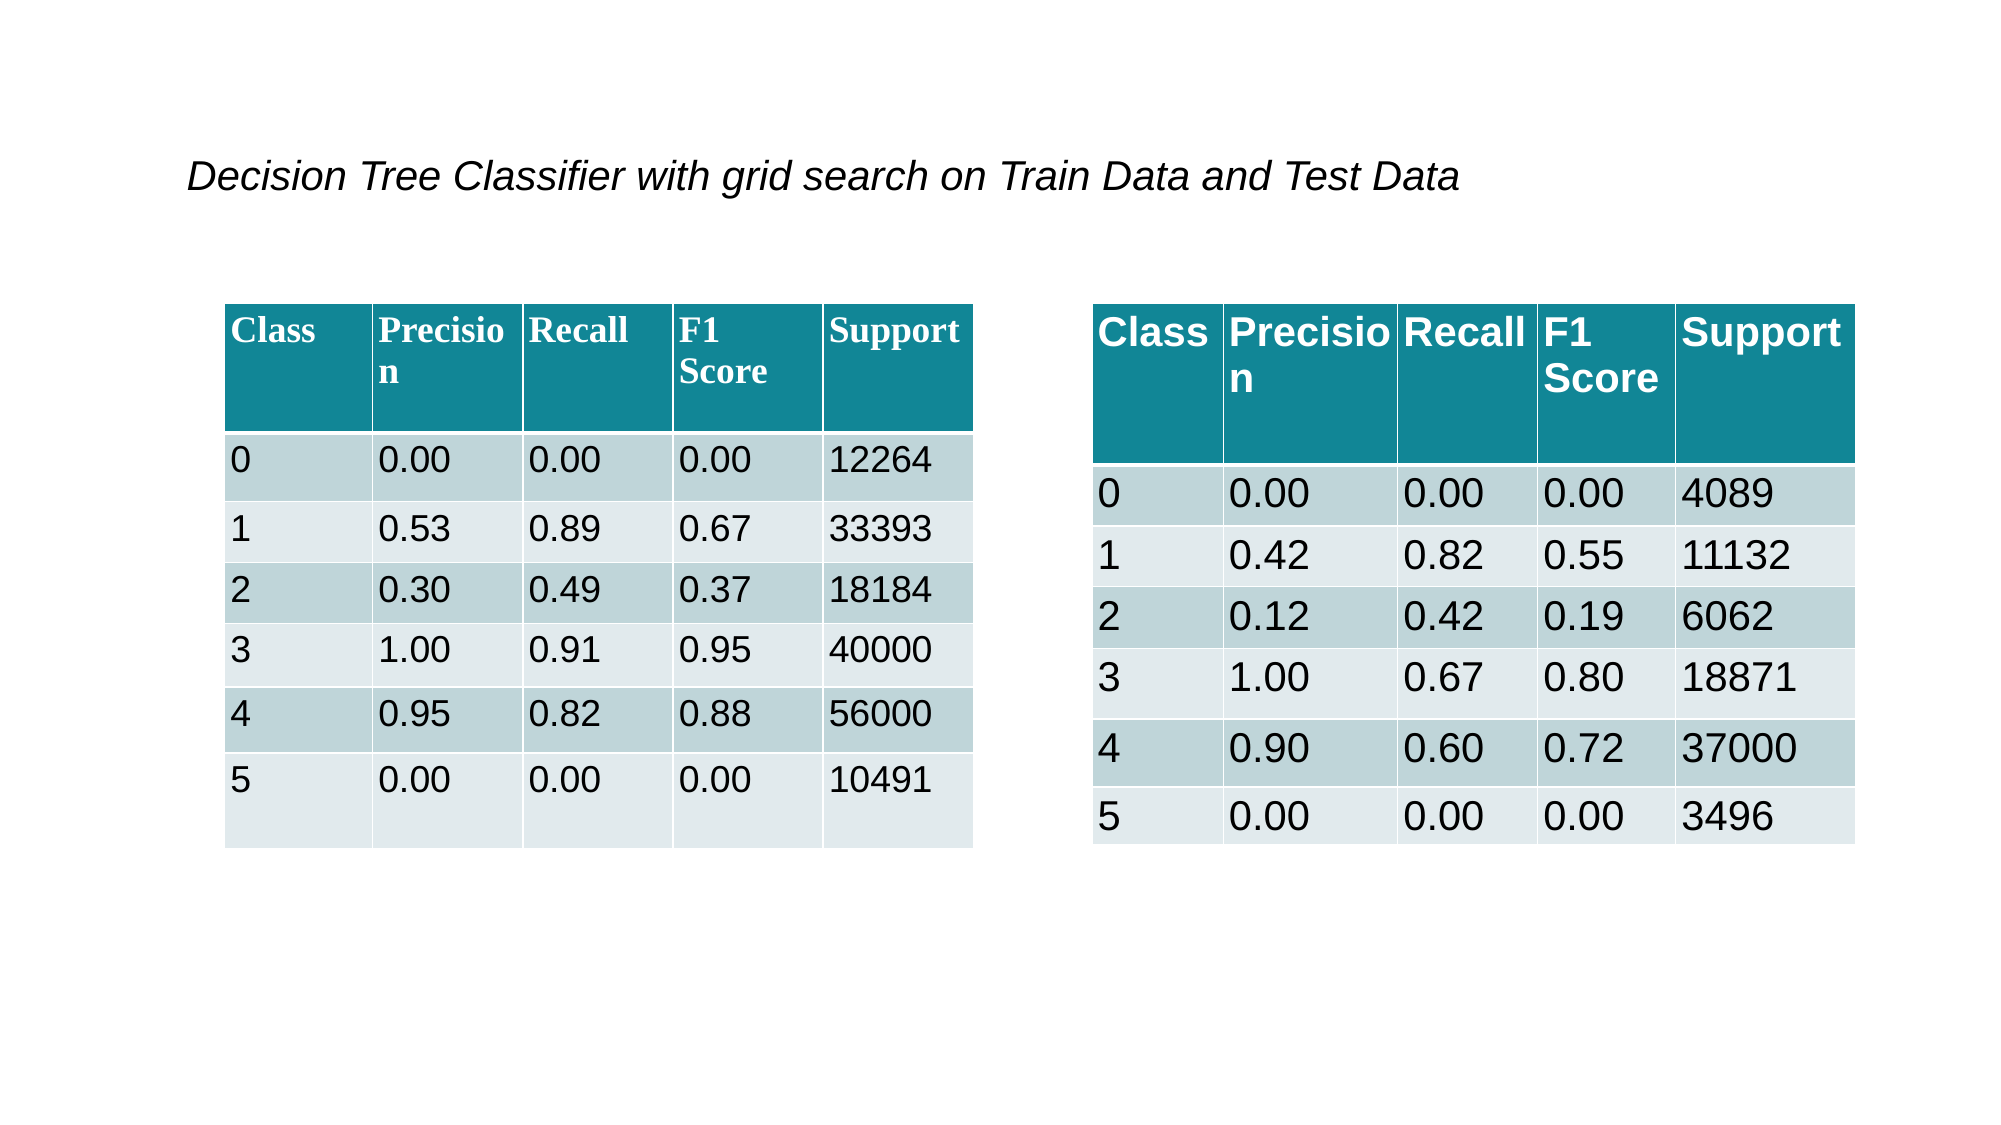

Decision Tree Classifier with grid search on Train Data and Test Data

| Class | Precision | Recall | F1 Score | Support |
| --- | --- | --- | --- | --- |
| 0 | 0.00 | 0.00 | 0.00 | 12264 |
| 1 | 0.53 | 0.89 | 0.67 | 33393 |
| 2 | 0.30 | 0.49 | 0.37 | 18184 |
| 3 | 1.00 | 0.91 | 0.95 | 40000 |
| 4 | 0.95 | 0.82 | 0.88 | 56000 |
| 5 | 0.00 | 0.00 | 0.00 | 10491 |
| Class | Precision | Recall | F1 Score | Support |
| --- | --- | --- | --- | --- |
| 0 | 0.00 | 0.00 | 0.00 | 4089 |
| 1 | 0.42 | 0.82 | 0.55 | 11132 |
| 2 | 0.12 | 0.42 | 0.19 | 6062 |
| 3 | 1.00 | 0.67 | 0.80 | 18871 |
| 4 | 0.90 | 0.60 | 0.72 | 37000 |
| 5 | 0.00 | 0.00 | 0.00 | 3496 |